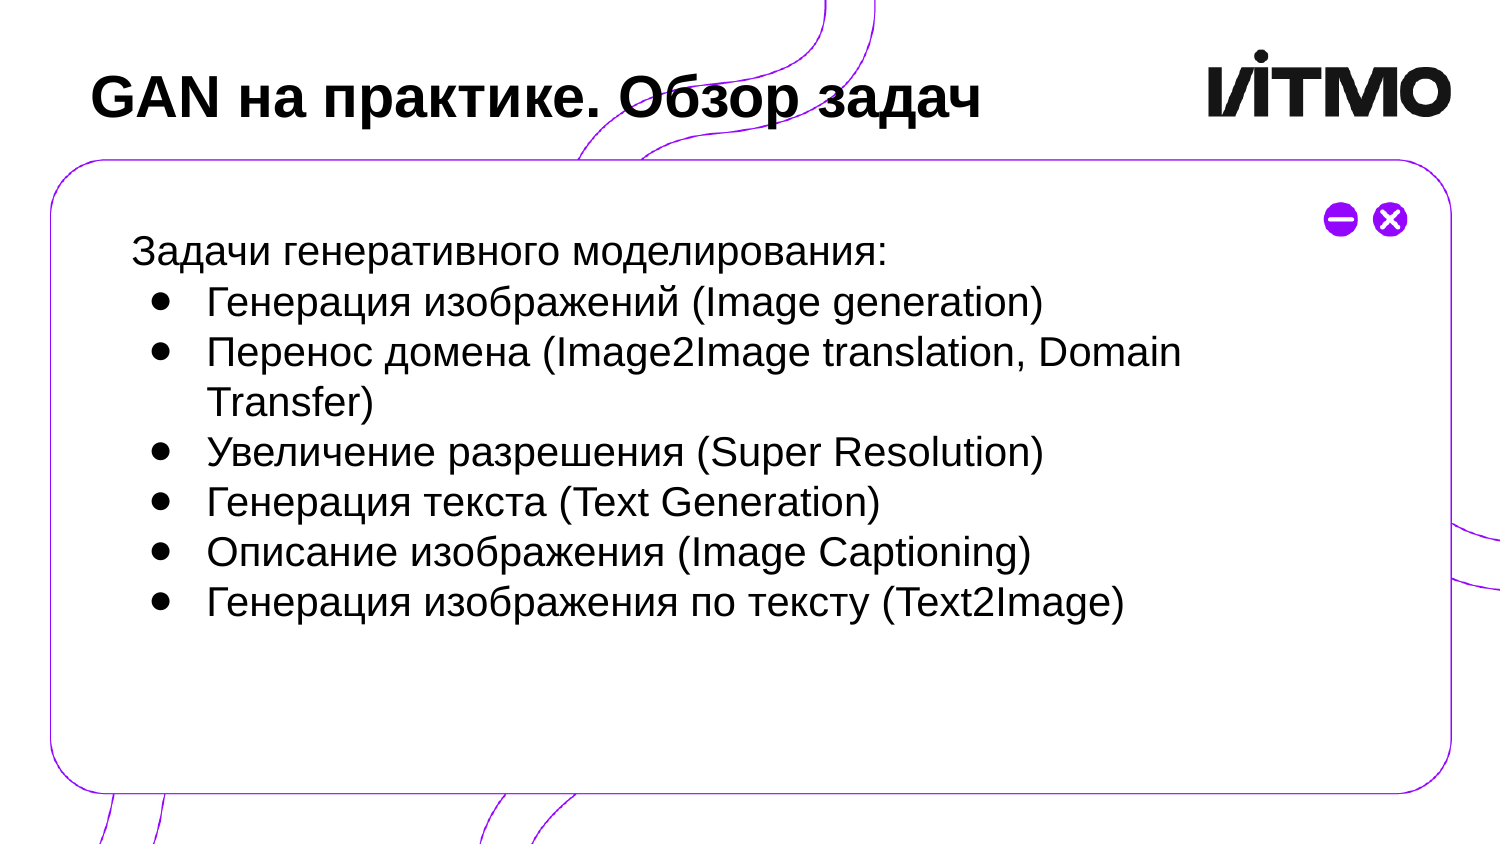

# GAN на практике. Обзор задач
Задачи генеративного моделирования:
Генерация изображений (Image generation)
Перенос домена (Image2Image translation, Domain Transfer)
Увеличение разрешения (Super Resolution)
Генерация текста (Text Generation)
Описание изображения (Image Captioning)
Генерация изображения по тексту (Text2Image)